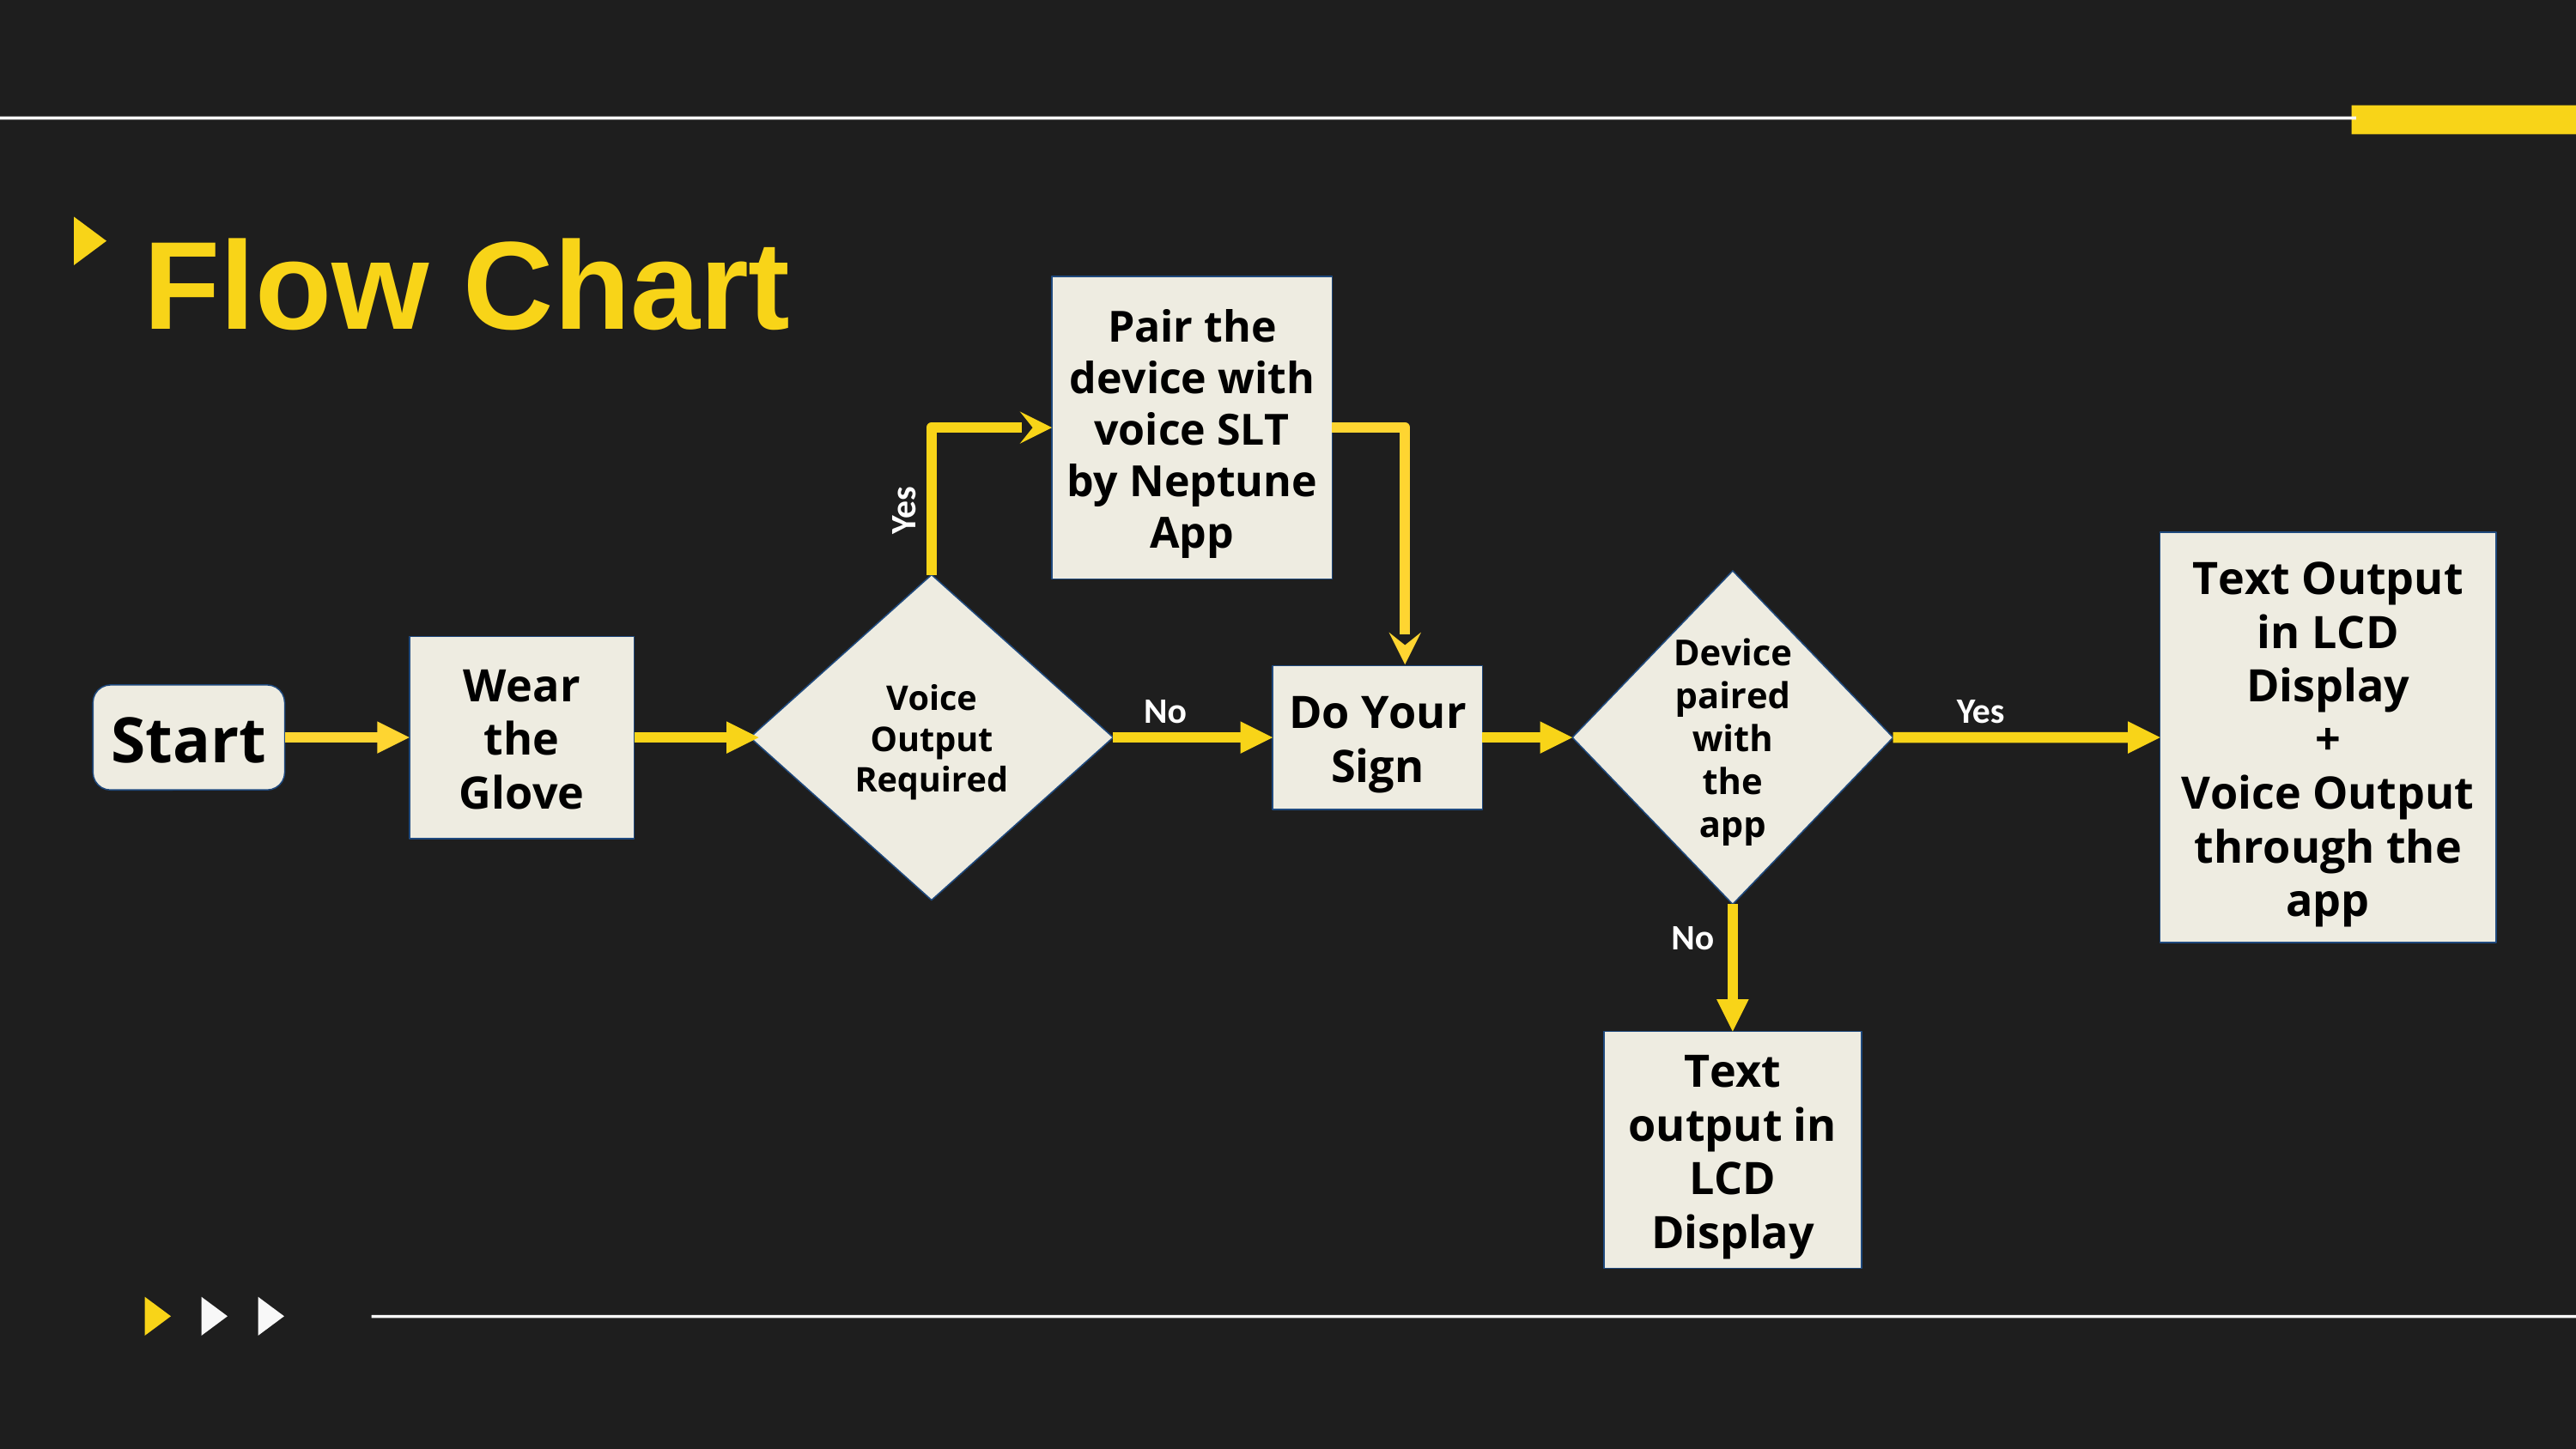

Flow Chart

Pair the device with voice SLT by Neptune App
Yes
Text Output in LCD Display
+
Voice Output through the app
Device paired with the app
Voice Output Required
Wear the Glove
Do Your Sign
No
Yes
Start
No
Text output in LCD Display